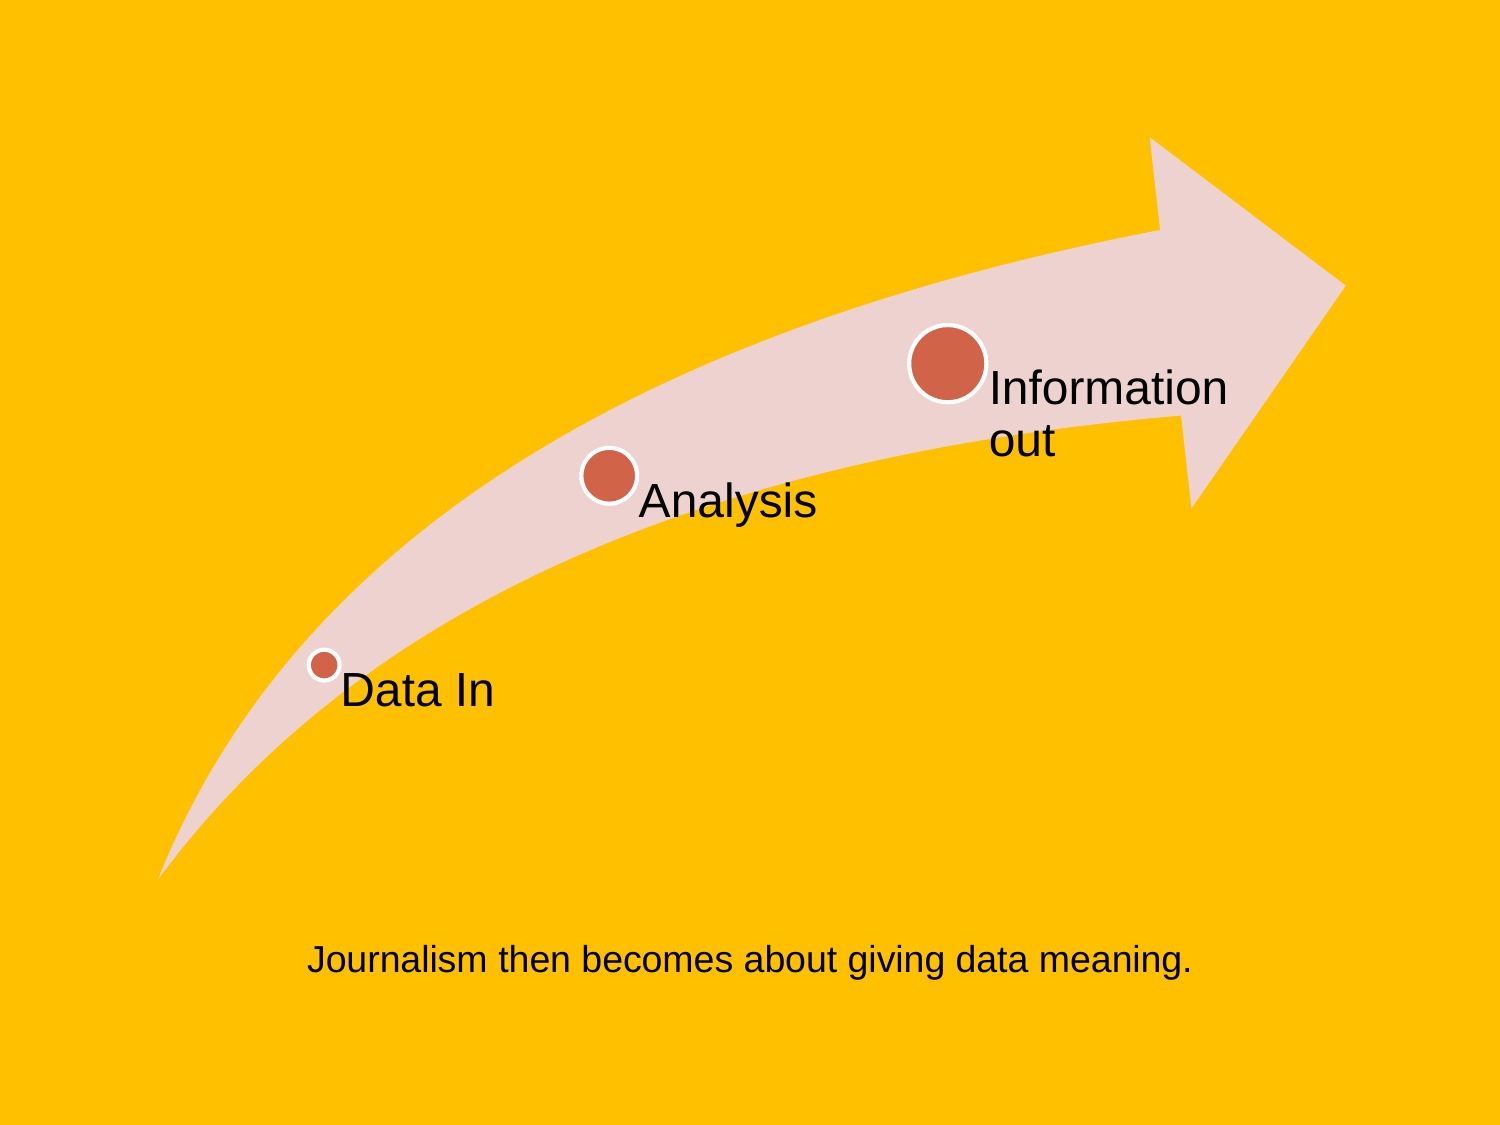

Data In
Analysis
Information out
Journalism then becomes about giving data meaning.